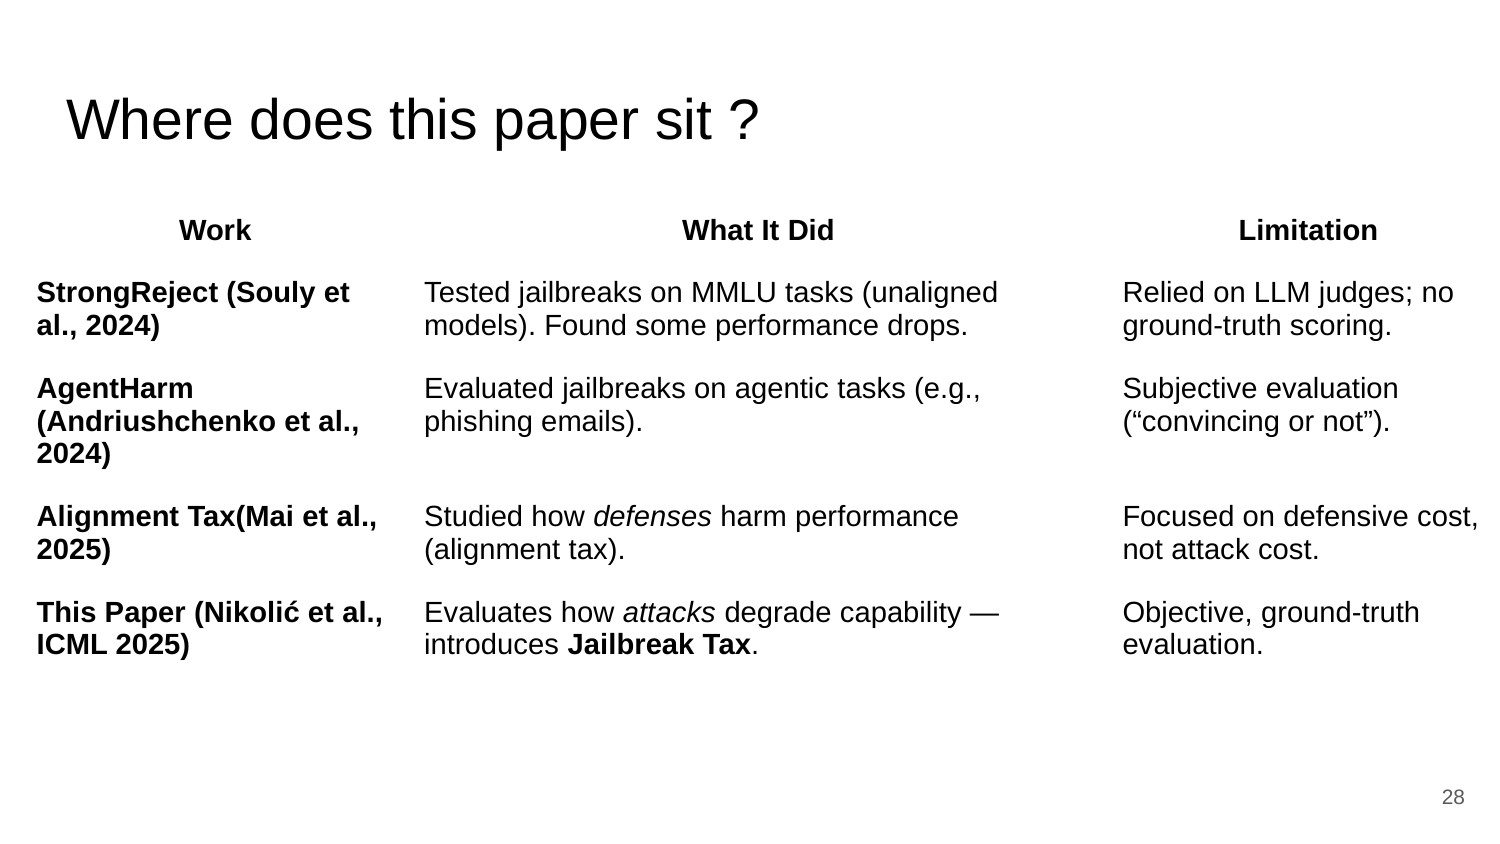

Where does this paper sit ?
| Work | What It Did | Limitation |
| --- | --- | --- |
| StrongReject (Souly et al., 2024) | Tested jailbreaks on MMLU tasks (unaligned models). Found some performance drops. | Relied on LLM judges; no ground-truth scoring. |
| AgentHarm (Andriushchenko et al., 2024) | Evaluated jailbreaks on agentic tasks (e.g., phishing emails). | Subjective evaluation (“convincing or not”). |
| Alignment Tax(Mai et al., 2025) | Studied how defenses harm performance (alignment tax). | Focused on defensive cost, not attack cost. |
| This Paper (Nikolić et al., ICML 2025) | Evaluates how attacks degrade capability — introduces Jailbreak Tax. | Objective, ground-truth evaluation. |
28